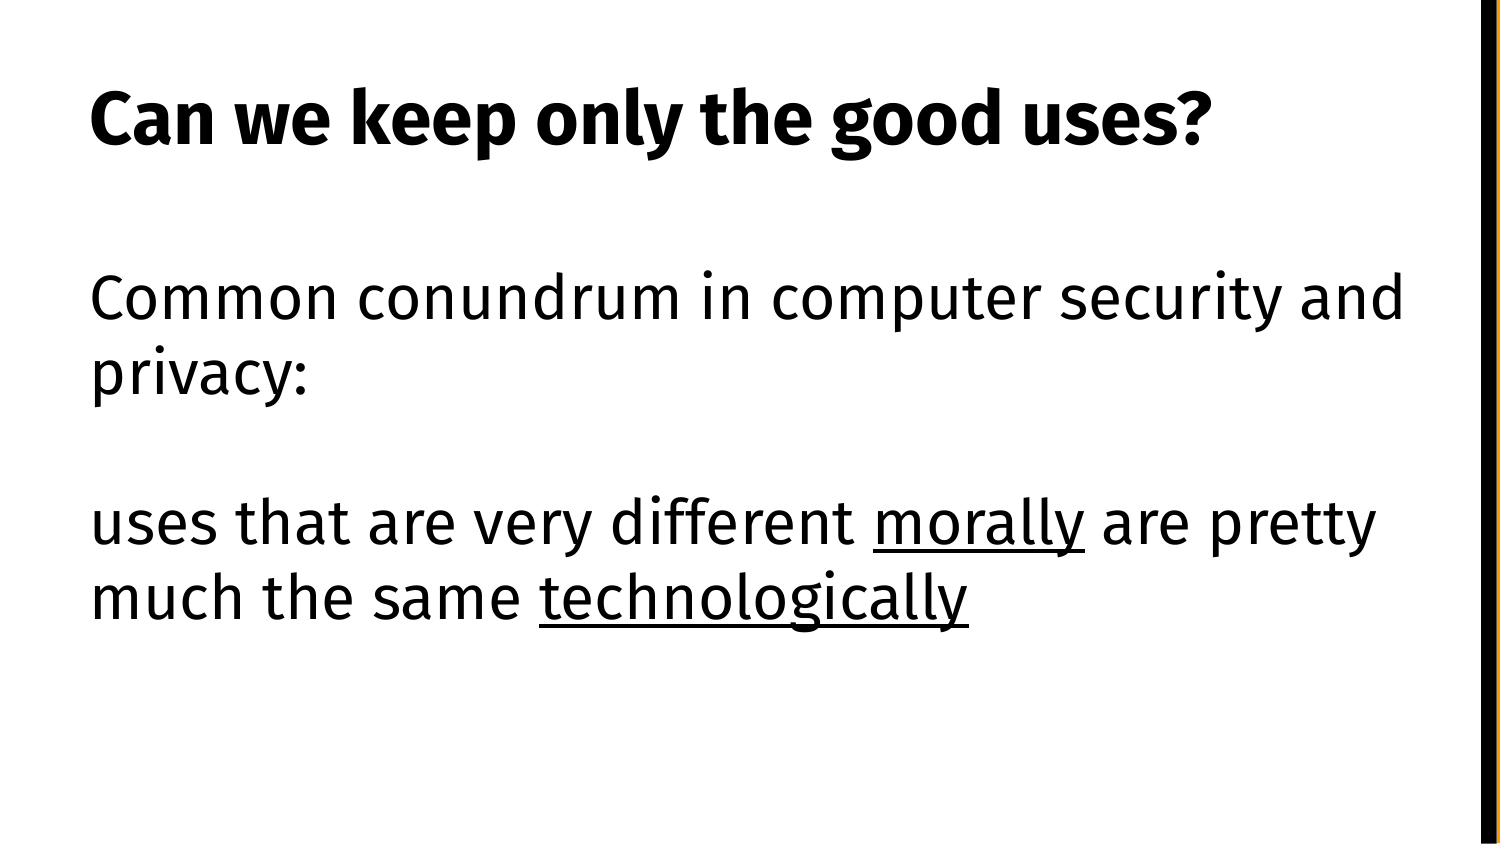

Can we keep only the good uses?

Common conundrum in computer security and privacy:

uses that are very different morally are pretty much the same technologically